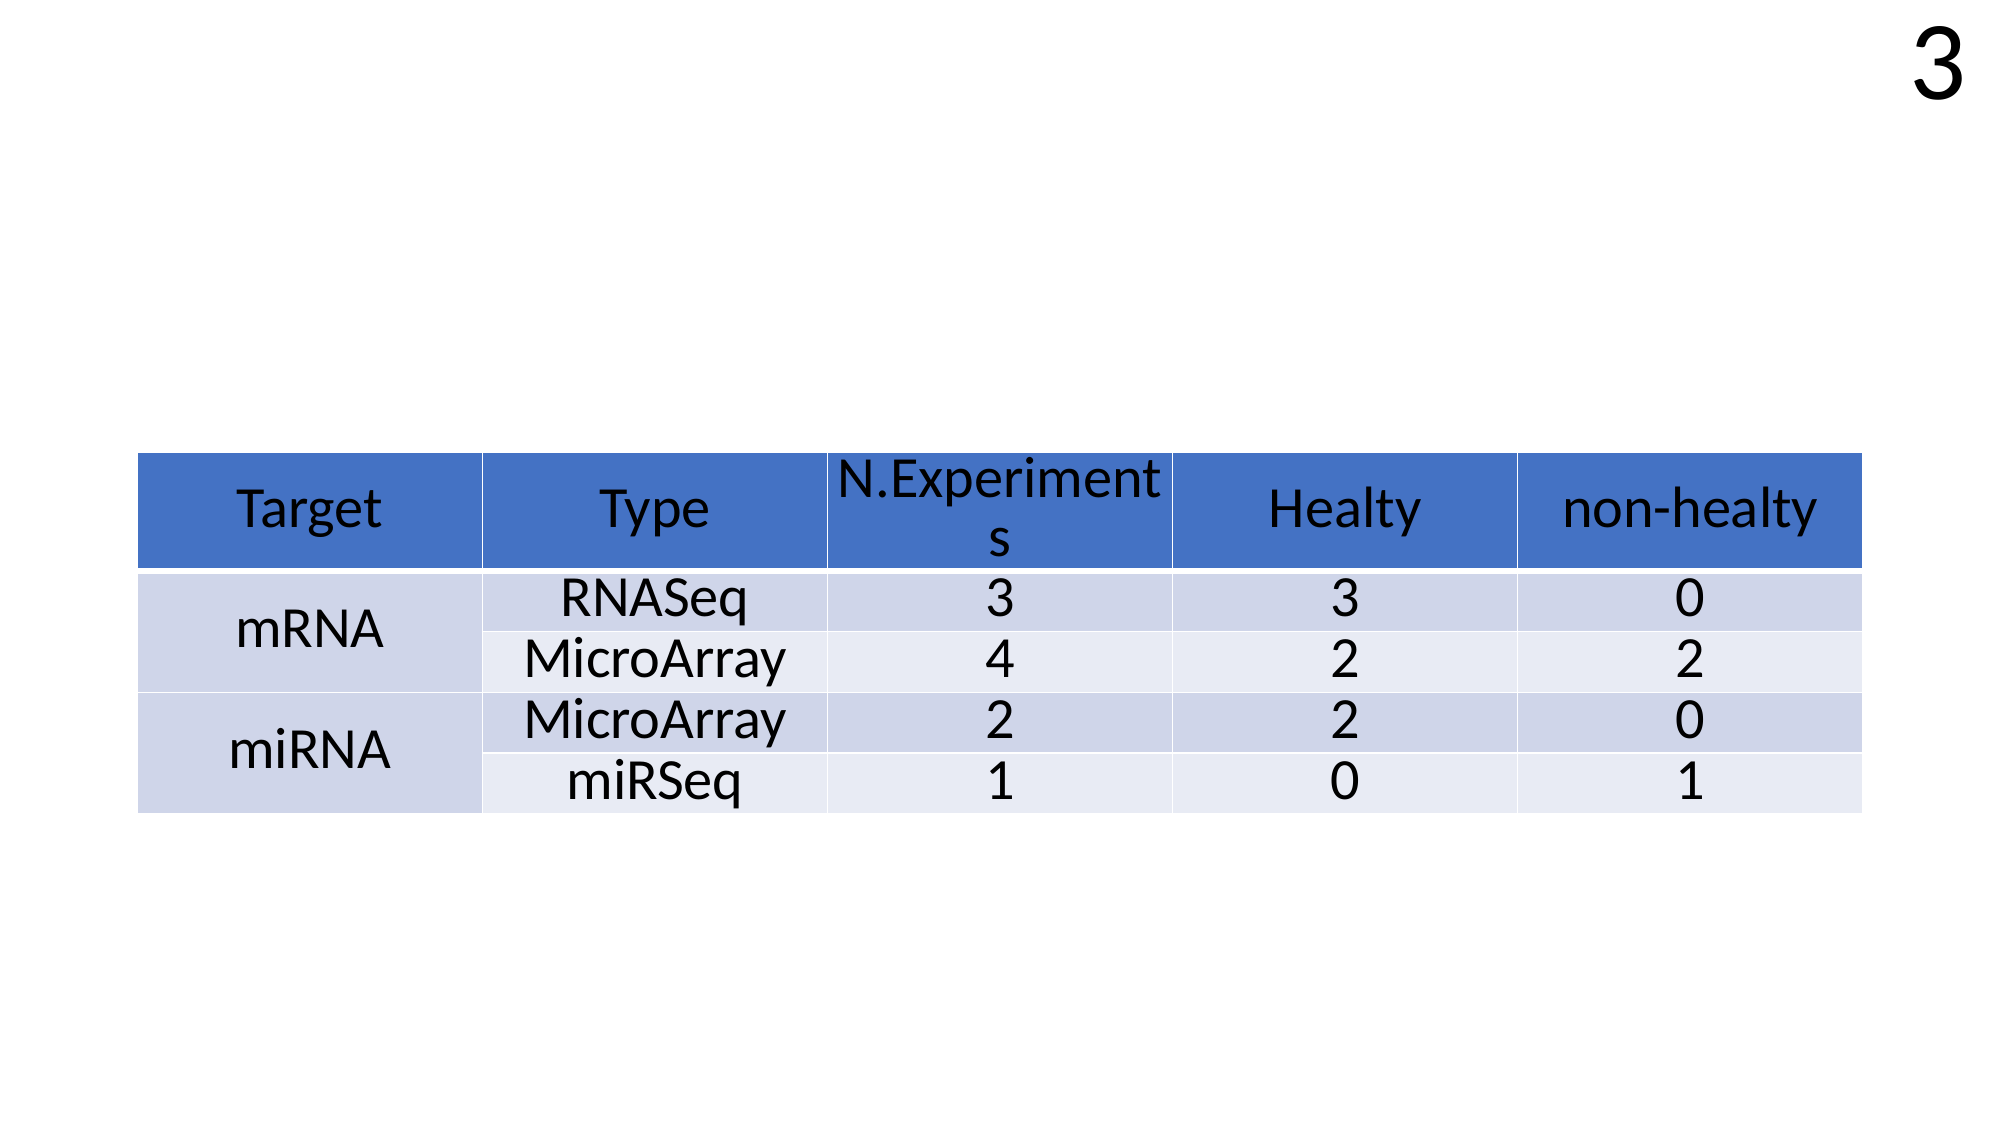

3
#
| Target | Type | N.Experiments | Healty | non-healty |
| --- | --- | --- | --- | --- |
| mRNA | RNASeq | 3 | 3 | 0 |
|  | MicroArray | 4 | 2 | 2 |
| miRNA | MicroArray | 2 | 2 | 0 |
|  | miRSeq | 1 | 0 | 1 |